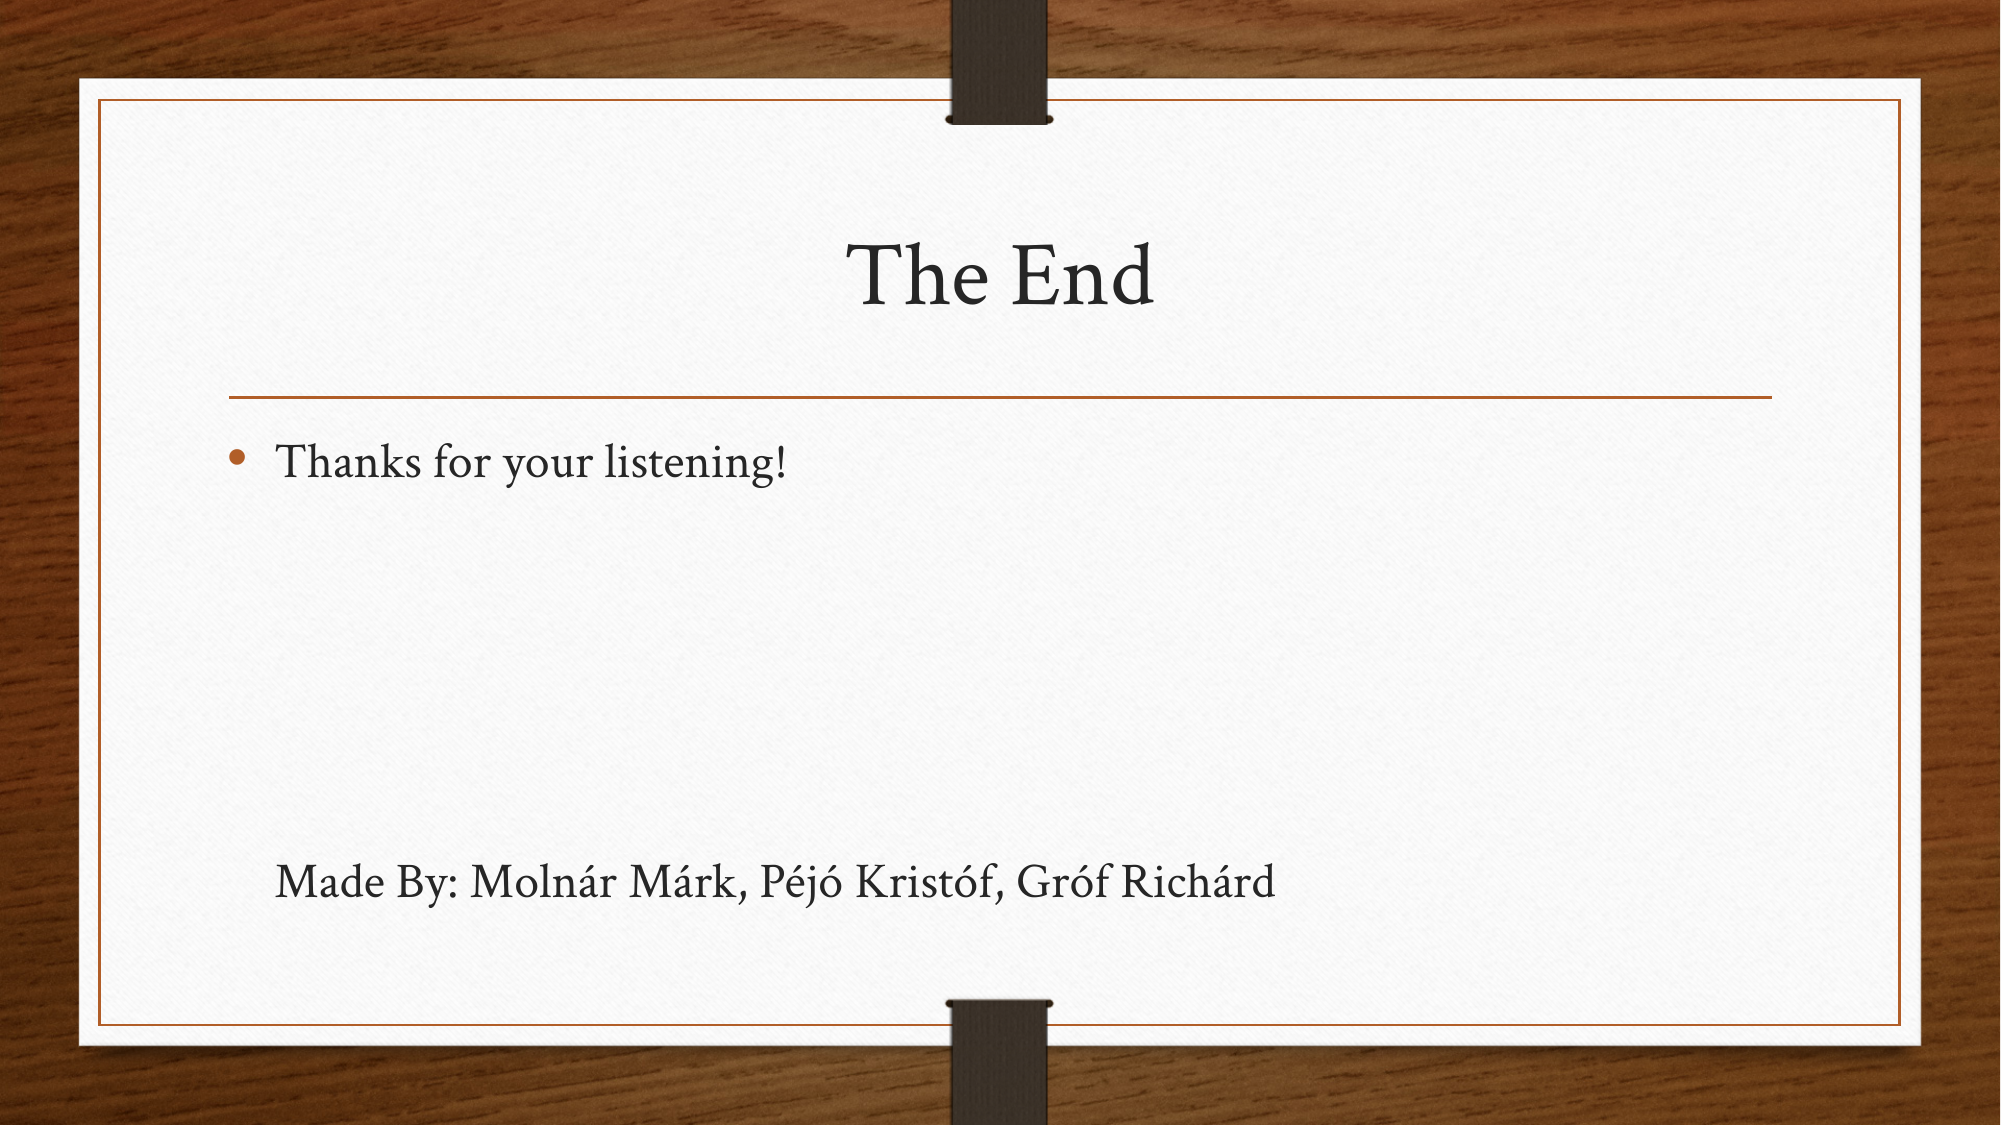

# The End
Thanks for your listening!
Made By: Molnár Márk, Péjó Kristóf, Gróf Richárd